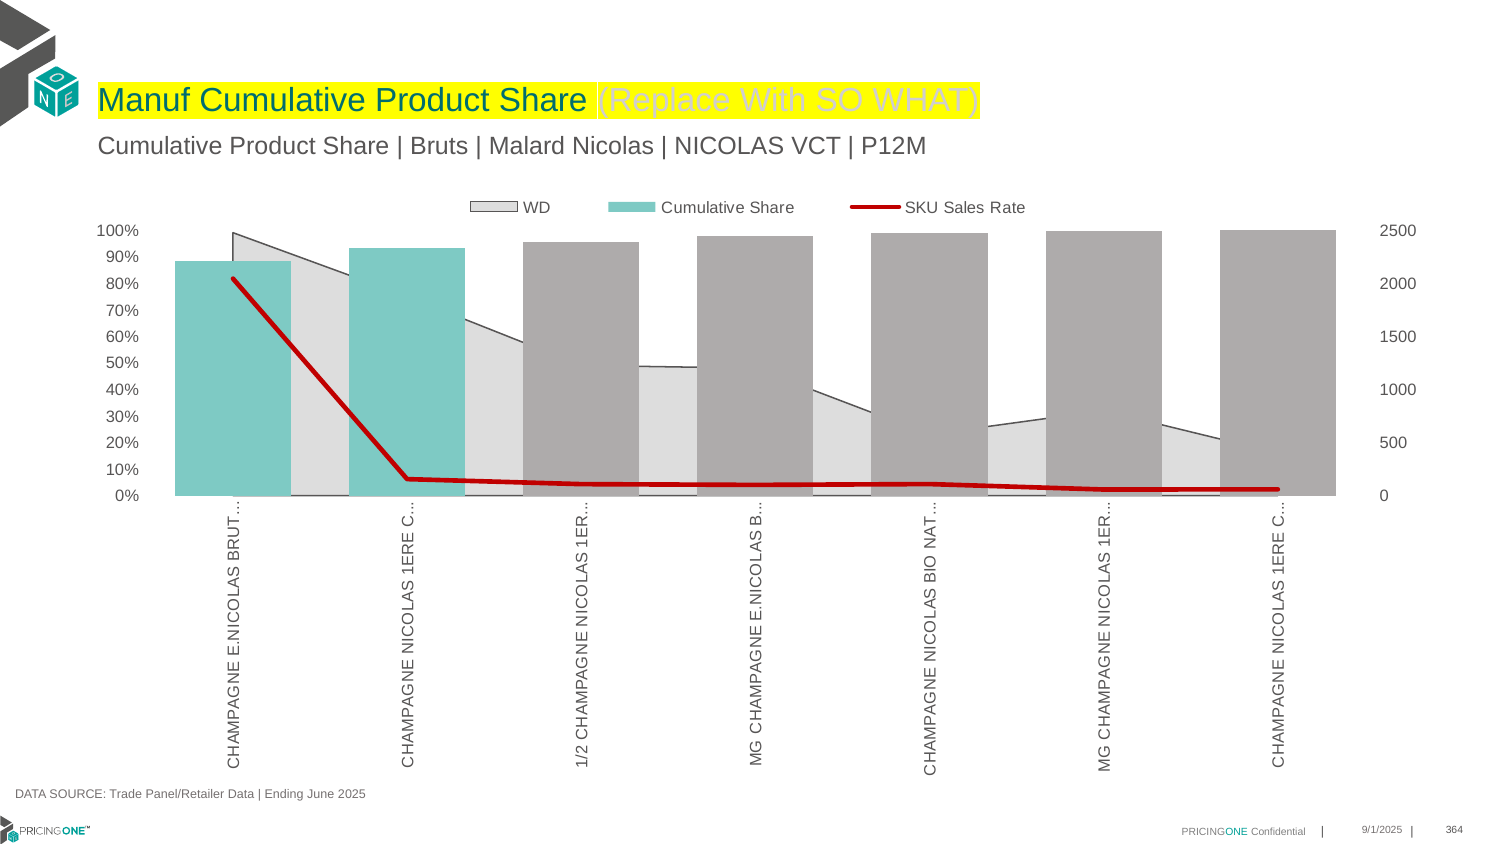

# Manuf Cumulative Product Share (Replace With SO WHAT)
Cumulative Product Share | Bruts | Malard Nicolas | NICOLAS VCT | P12M

### Chart

| Category | WD | Cumulative Share | SKU Sales Rate |
|---|---|---|---|
| CHAMPAGNE E.NICOLAS BRUT 1CT X 750ML | 0.99 | 0.8821571296441721 | 2042.4343434343434 |
| CHAMPAGNE NICOLAS 1ERE CUVEE 1CT X 750ML | 0.75 | 0.9329441739524981 | 155.21333333333334 |
| 1/2 CHAMPAGNE NICOLAS 1ERE CUV 1CT X 375ML | 0.49 | 0.9560145193096347 | 107.91836734693878 |
| MG CHAMPAGNE E.NICOLAS BRUT 1CT X 1500ML | 0.48 | 0.9770954400293177 | 100.66666666666667 |
| CHAMPAGNE NICOLAS BIO NAT 2017 1CT X 750ML | 0.23 | 0.9879500200687572 | 108.17391304347827 |
| MG CHAMPAGNE NICOLAS 1ERE CUVE 1CT X 1500ML | 0.32 | 0.9958902675252603 | 56.875 |
| CHAMPAGNE NICOLAS 1ERE CUV ETU 1CT X 750ML | 0.16 | 0.9999999999999999 | 58.875 |
DATA SOURCE: Trade Panel/Retailer Data | Ending June 2025

9/1/2025
364